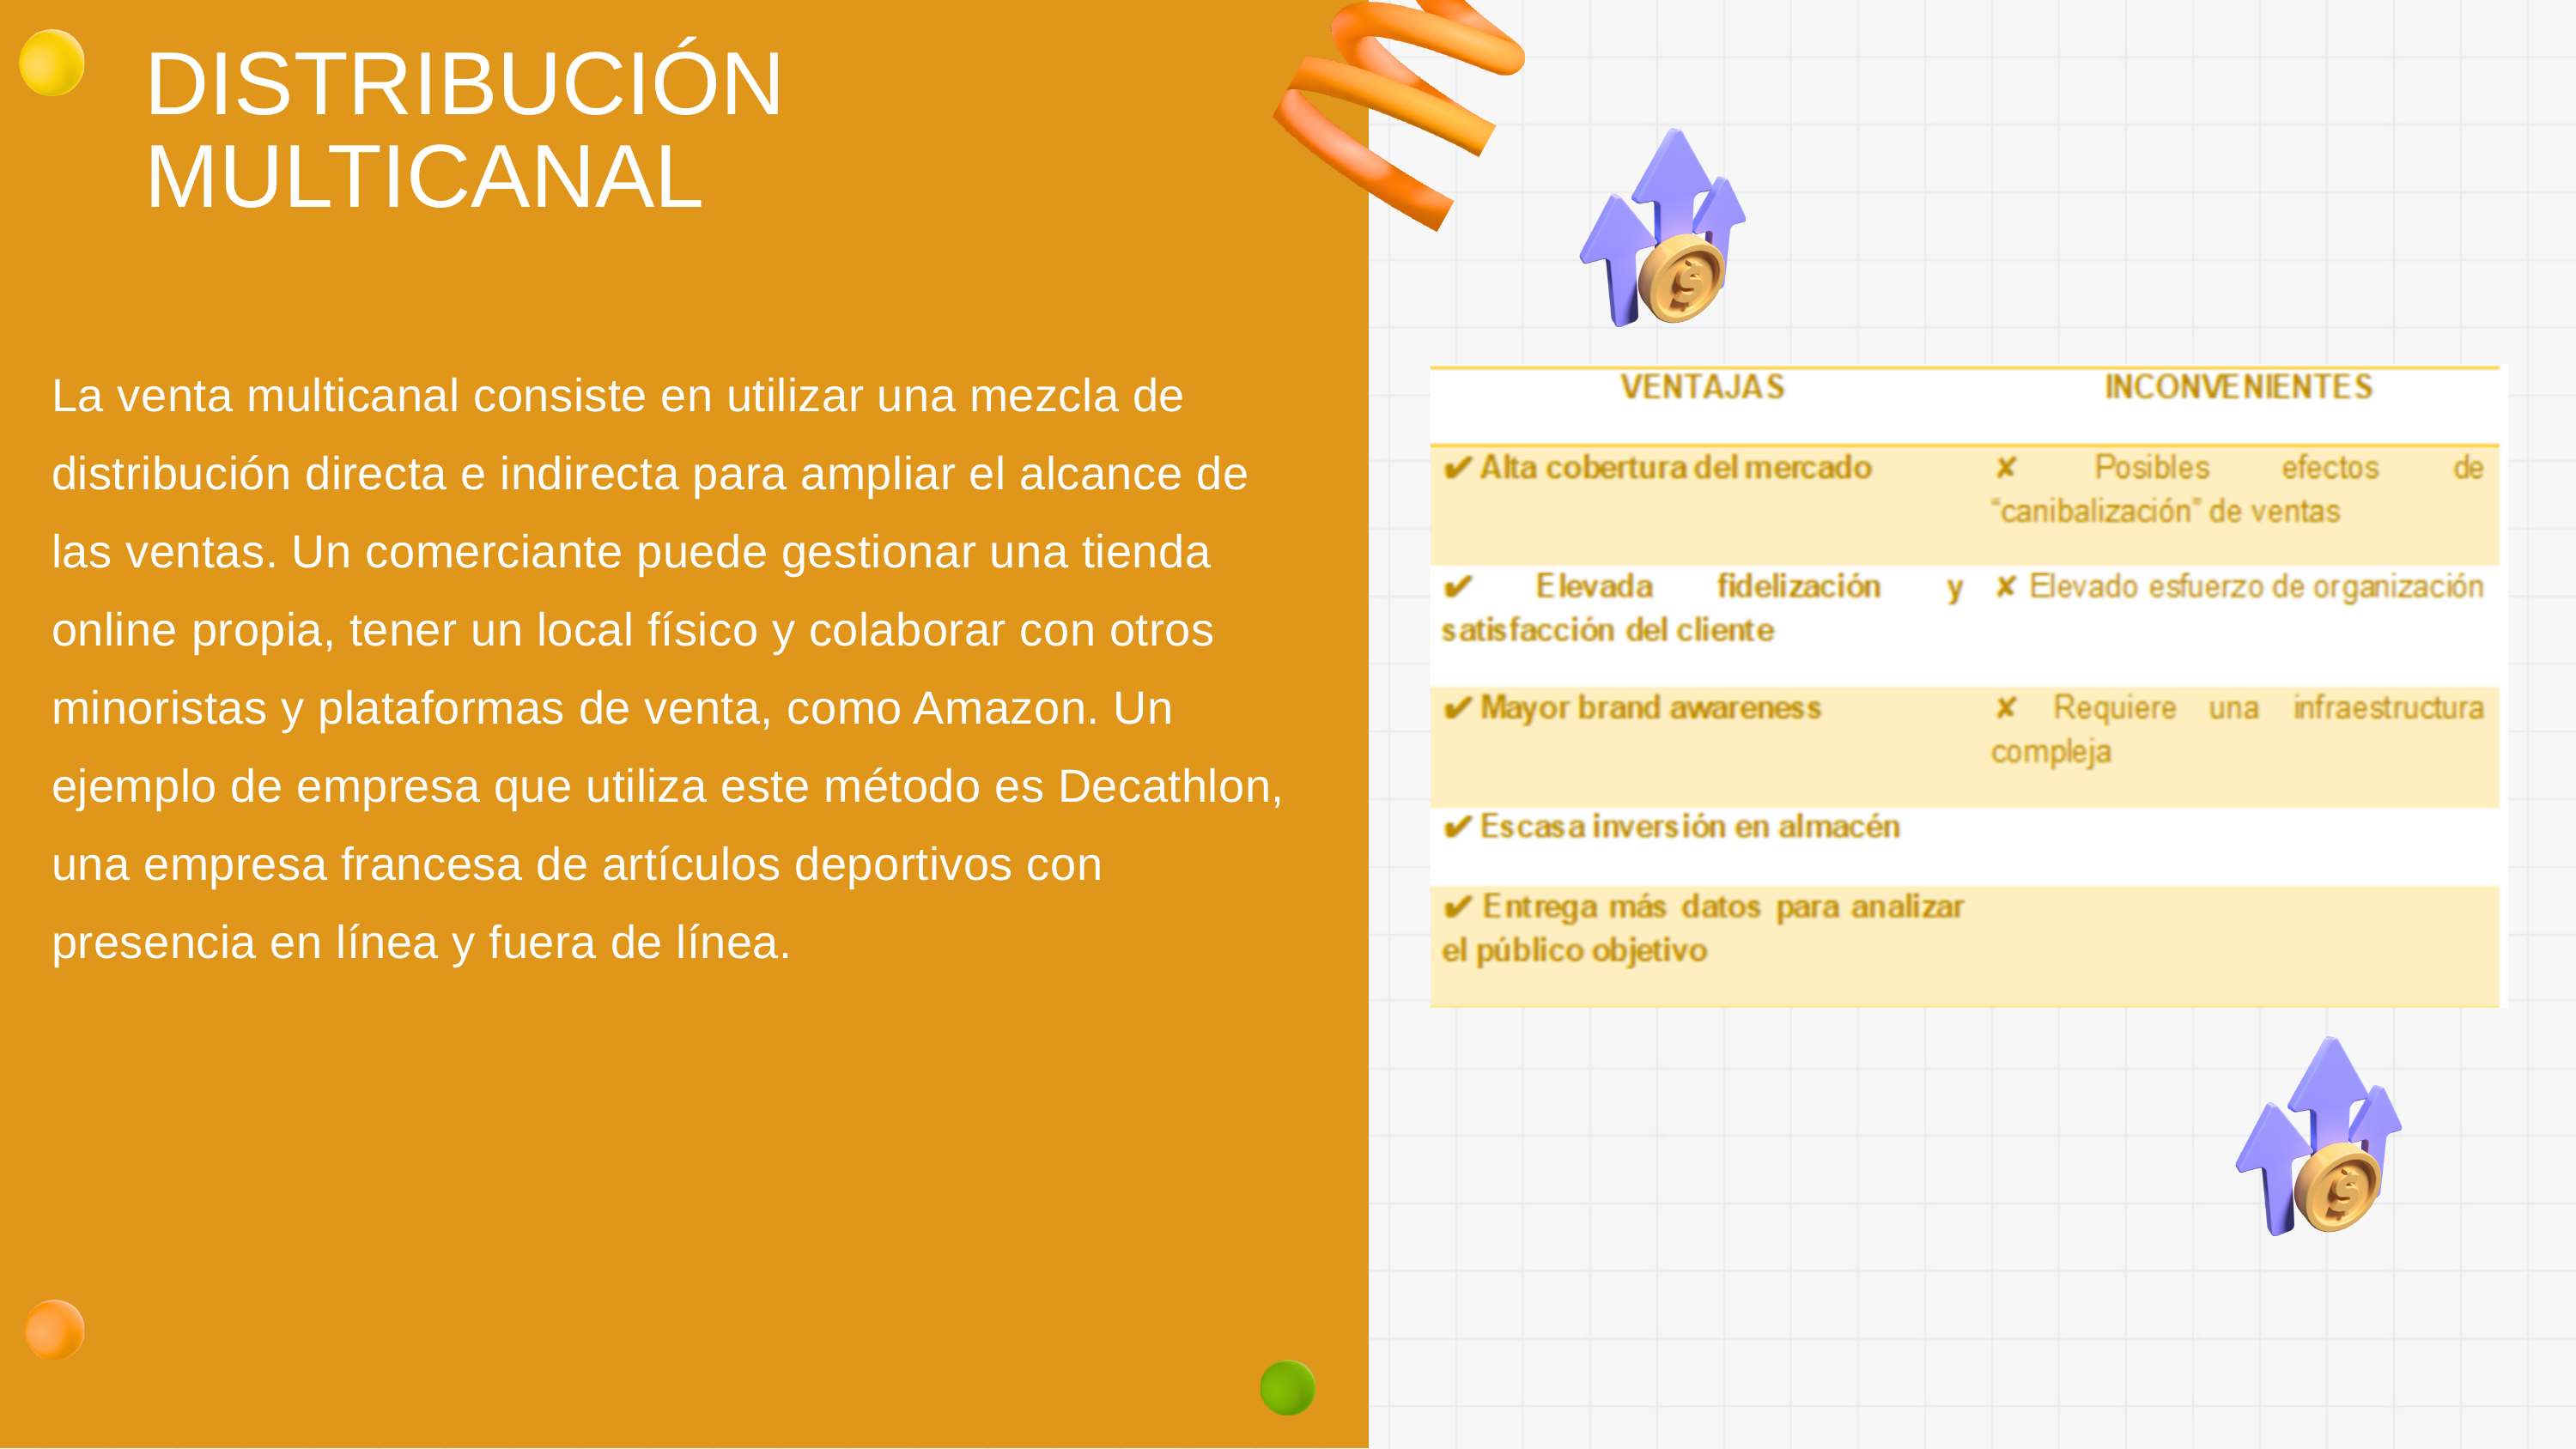

DISTRIBUCIÓN MULTICANAL

La venta multicanal consiste en utilizar una mezcla de distribución directa e indirecta para ampliar el alcance de las ventas. Un comerciante puede gestionar una tienda online propia, tener un local físico y colaborar con otros minoristas y plataformas de venta, como Amazon. Un ejemplo de empresa que utiliza este método es Decathlon, una empresa francesa de artículos deportivos con presencia en línea y fuera de línea.